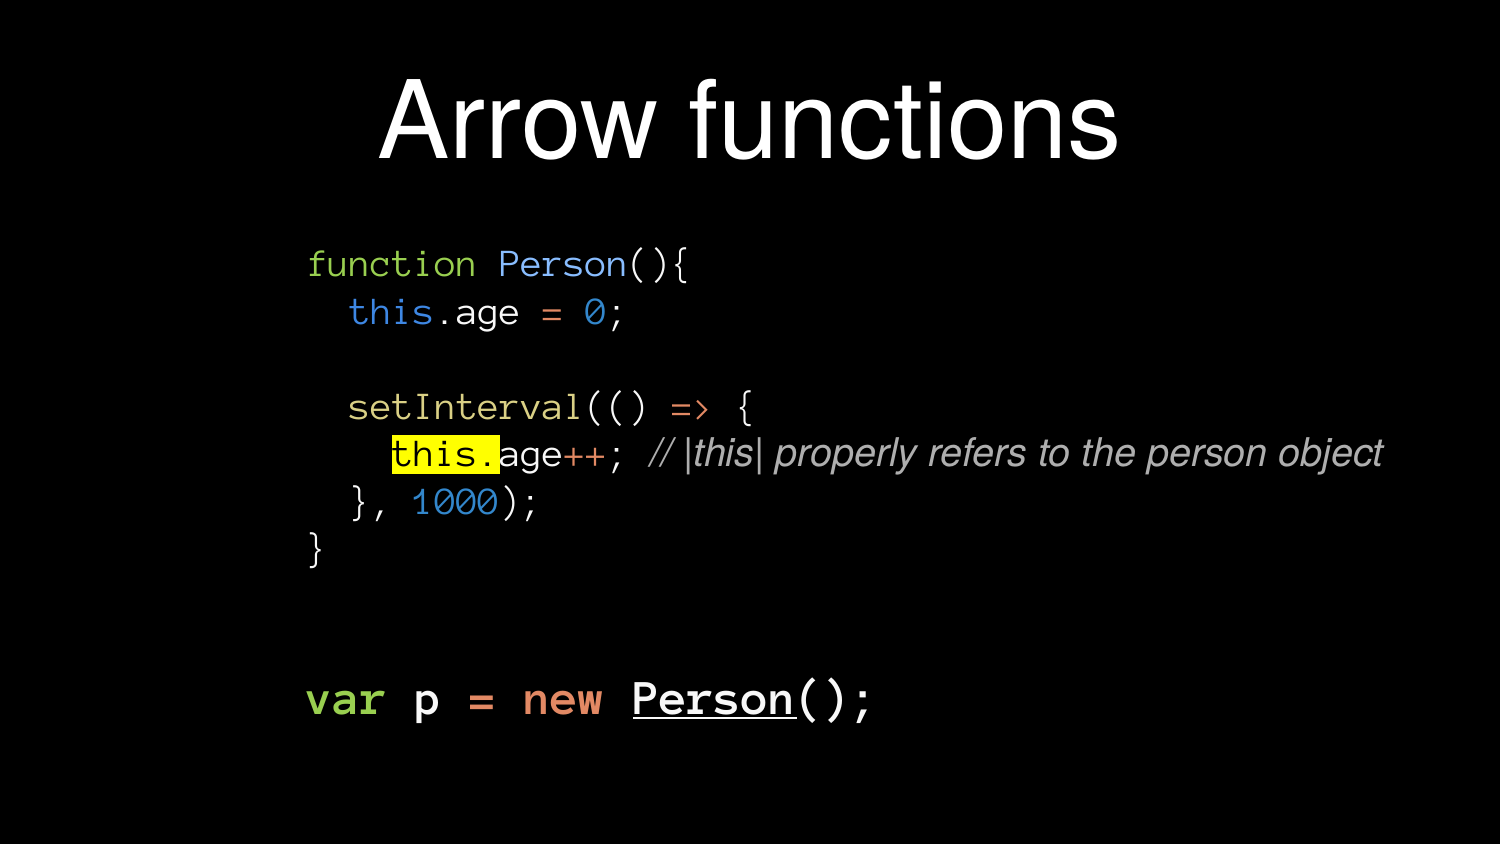

# Arrow functions
function Person(){
  this.age = 0;

  setInterval(() => {
    this.age++; // |this| properly refers to the person object
  }, 1000);
}

var p = new Person();